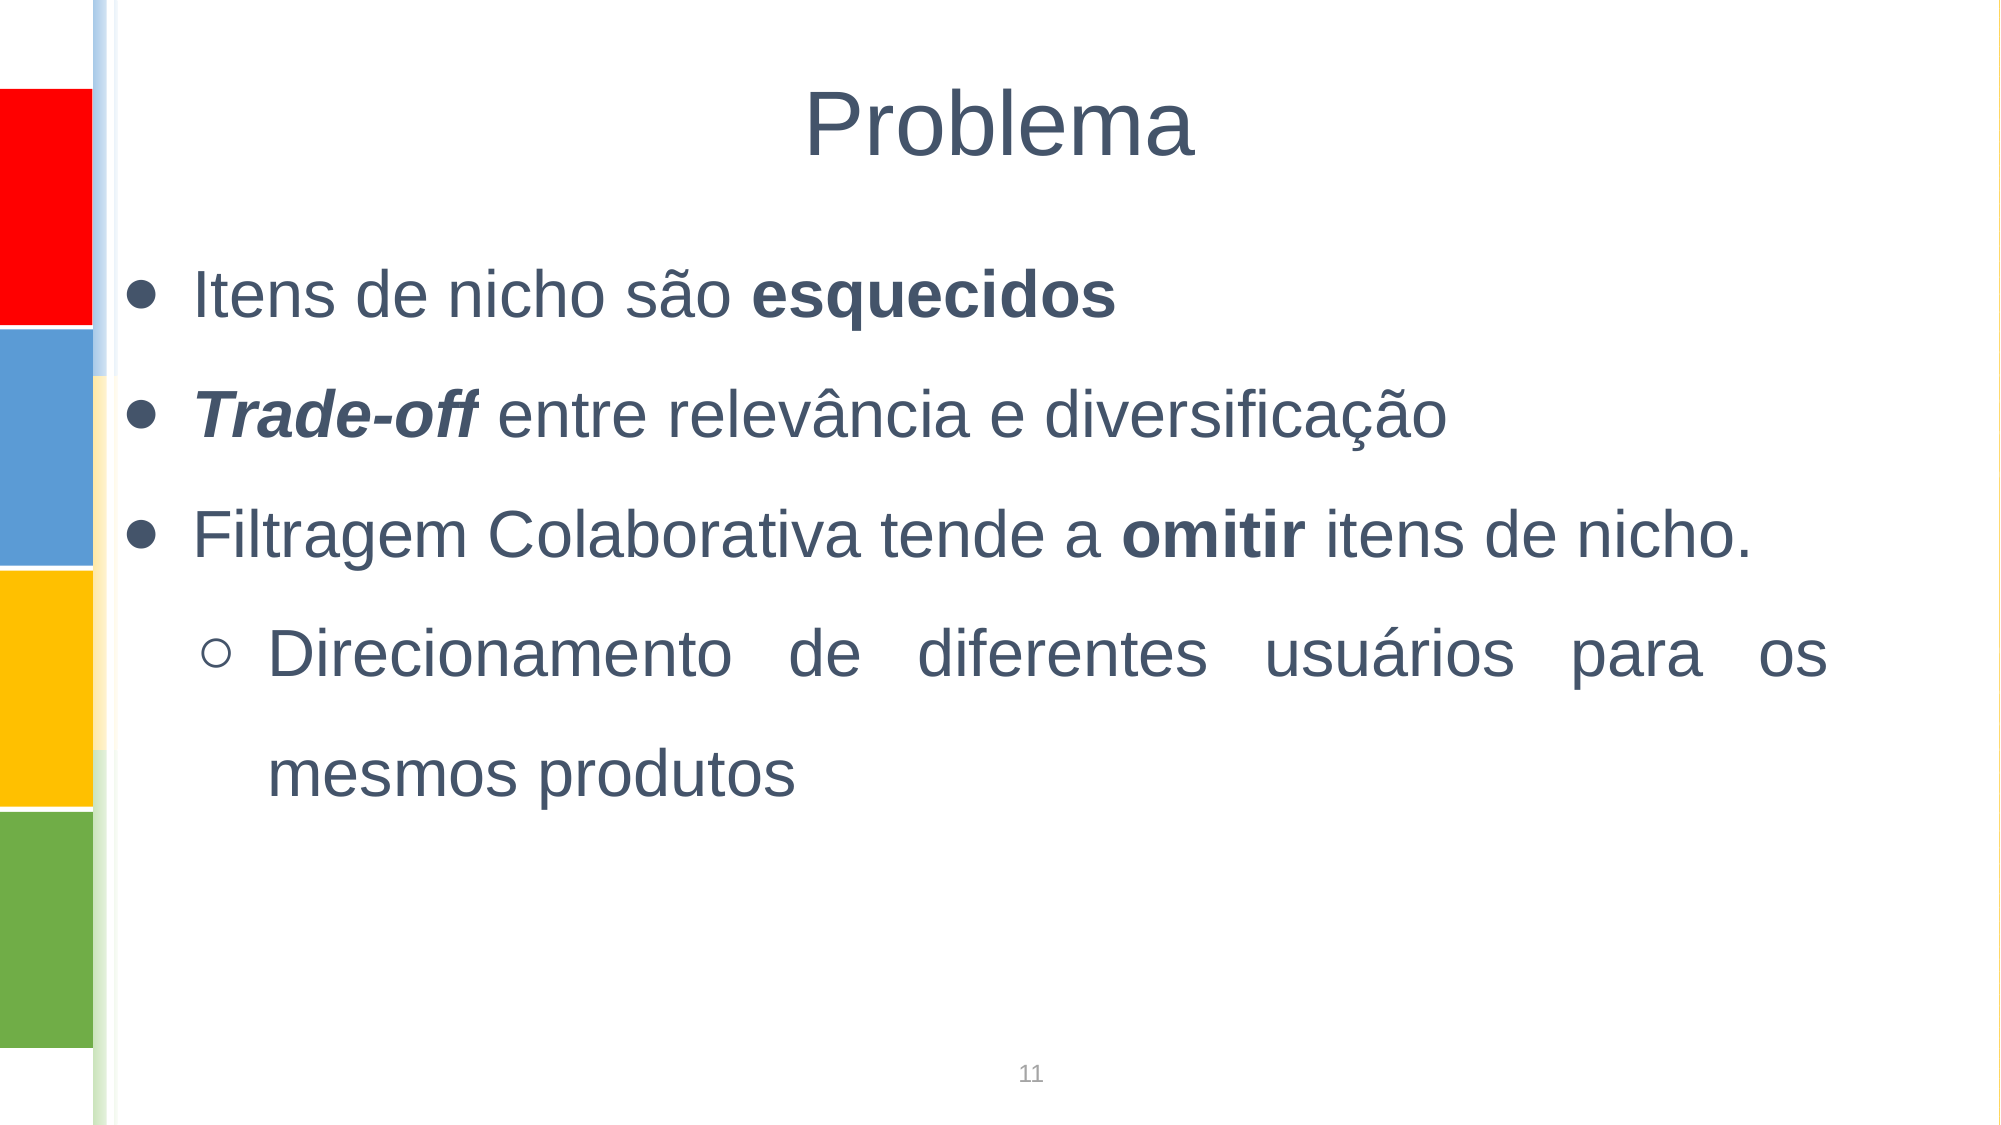

# Problema
Itens de nicho são esquecidos
Trade-off entre relevância e diversificação
Filtragem Colaborativa tende a omitir itens de nicho.
Direcionamento de diferentes usuários para os mesmos produtos
11